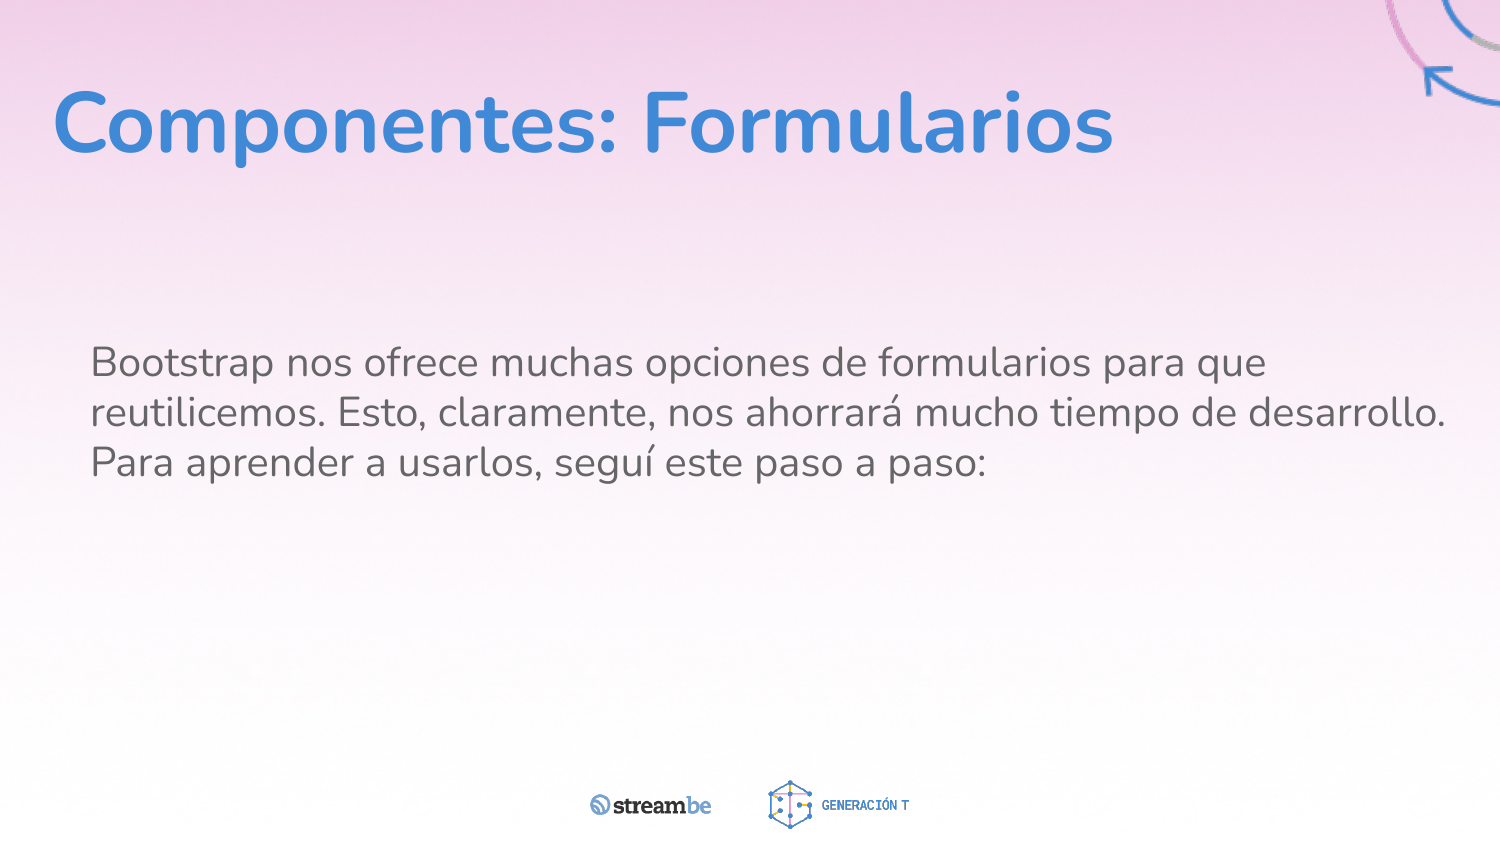

Componentes: Formularios

Bootstrap nos ofrece muchas opciones de formularios para que reutilicemos. Esto, claramente, nos ahorrará mucho tiempo de desarrollo.
Para aprender a usarlos, seguí este paso a paso: